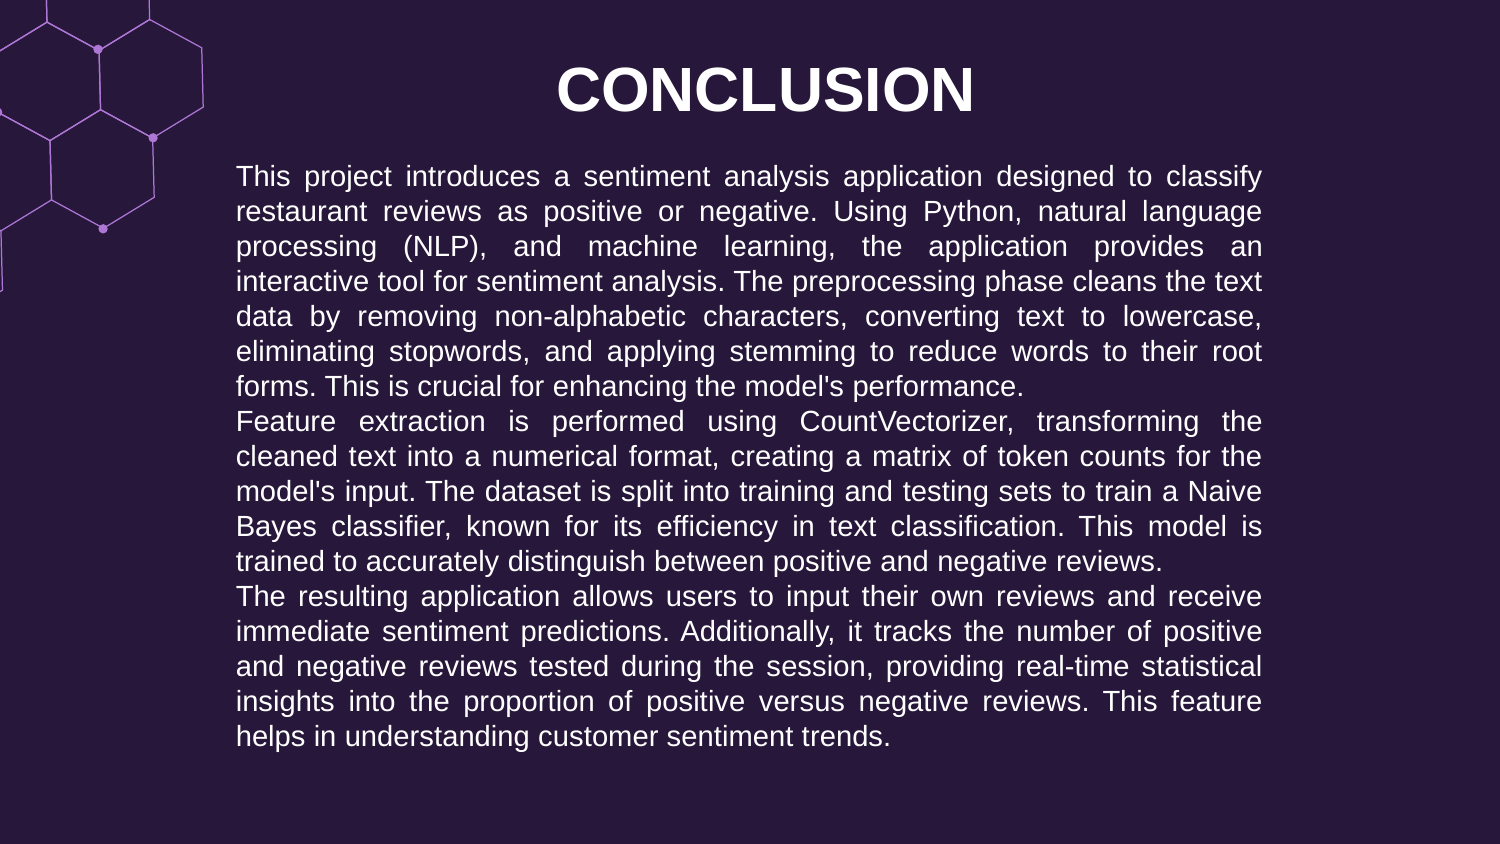

Conclusion
This project introduces a sentiment analysis application designed to classify restaurant reviews as positive or negative. Using Python, natural language processing (NLP), and machine learning, the application provides an interactive tool for sentiment analysis. The preprocessing phase cleans the text data by removing non-alphabetic characters, converting text to lowercase, eliminating stopwords, and applying stemming to reduce words to their root forms. This is crucial for enhancing the model's performance.
Feature extraction is performed using CountVectorizer, transforming the cleaned text into a numerical format, creating a matrix of token counts for the model's input. The dataset is split into training and testing sets to train a Naive Bayes classifier, known for its efficiency in text classification. This model is trained to accurately distinguish between positive and negative reviews.
The resulting application allows users to input their own reviews and receive immediate sentiment predictions. Additionally, it tracks the number of positive and negative reviews tested during the session, providing real-time statistical insights into the proportion of positive versus negative reviews. This feature helps in understanding customer sentiment trends.